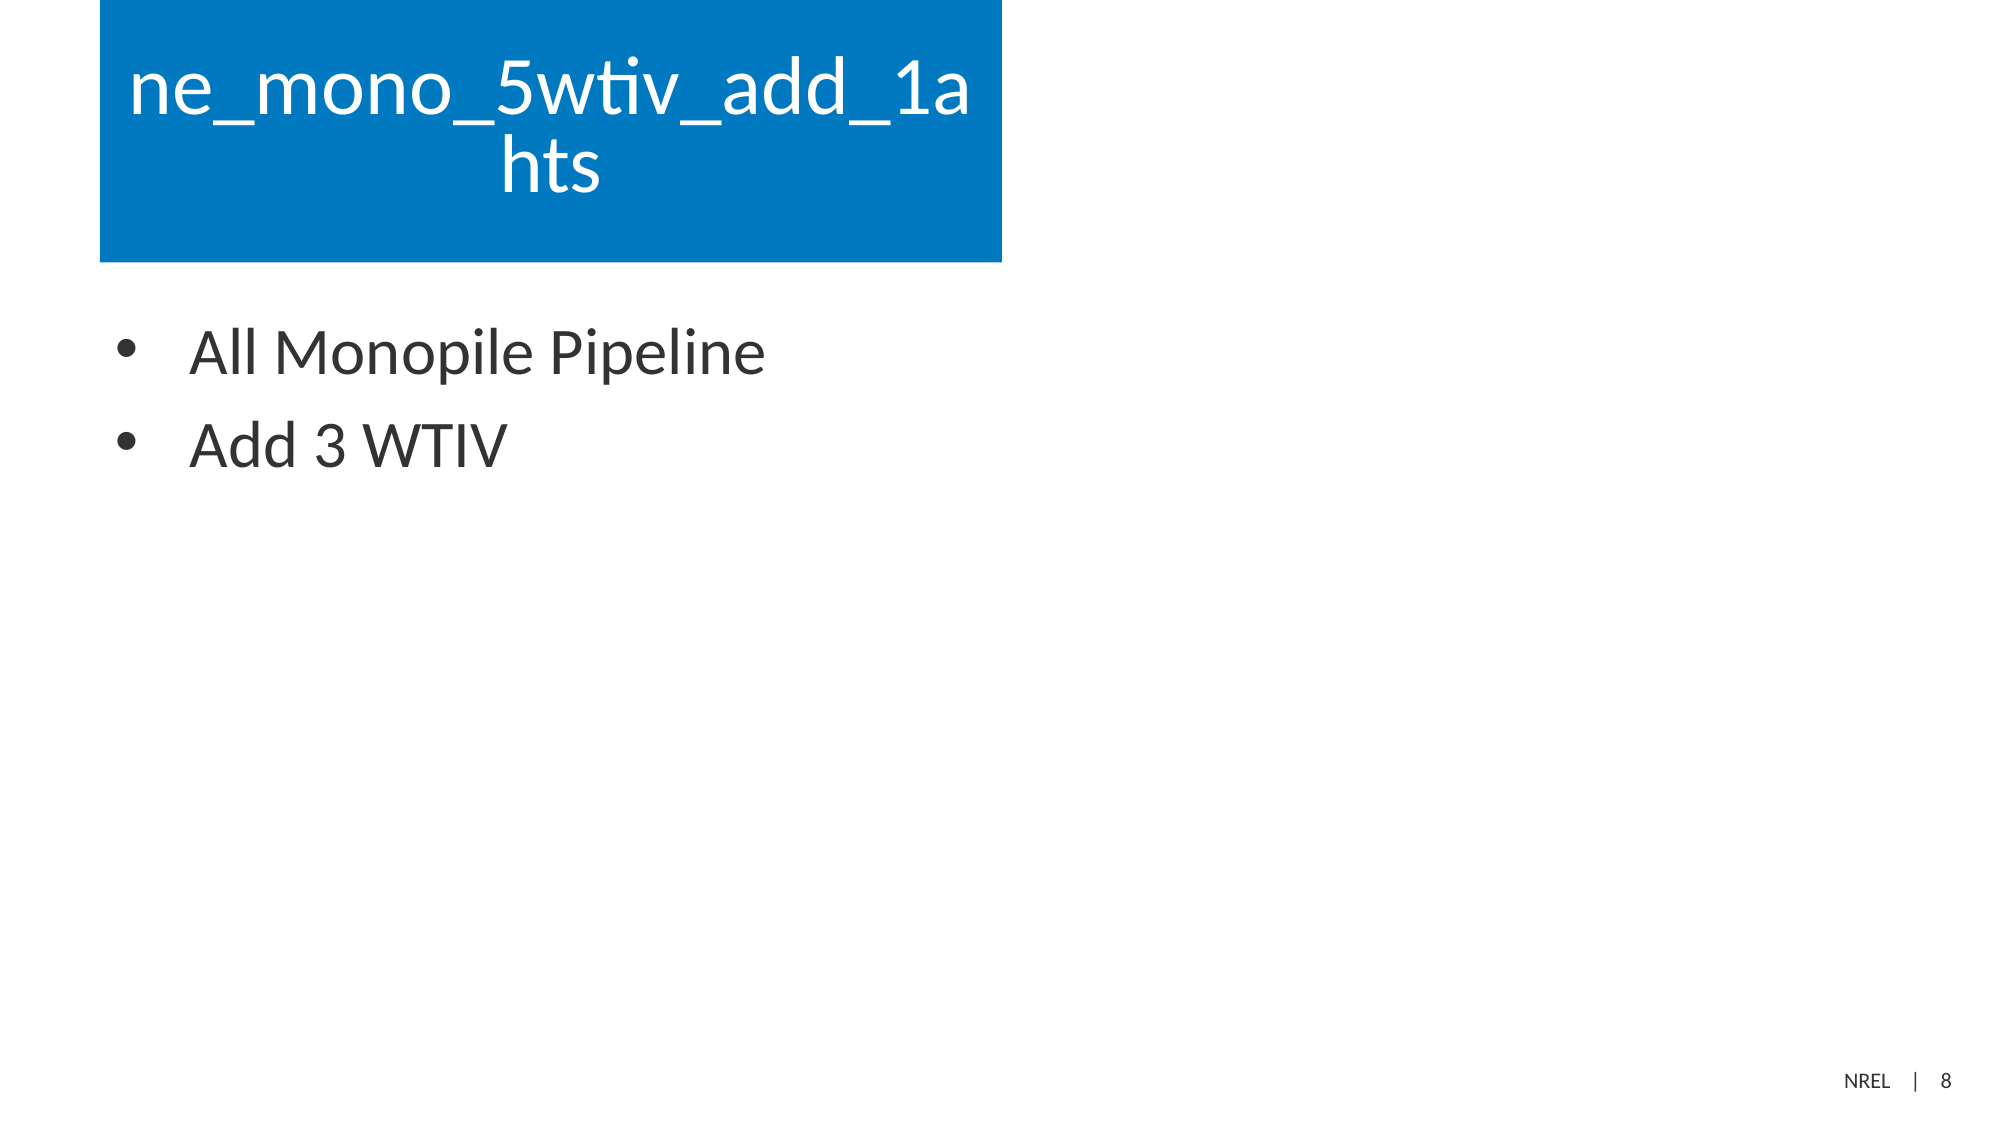

# ne_mono_5wtiv_add_1ahts
All Monopile Pipeline
Add 3 WTIV